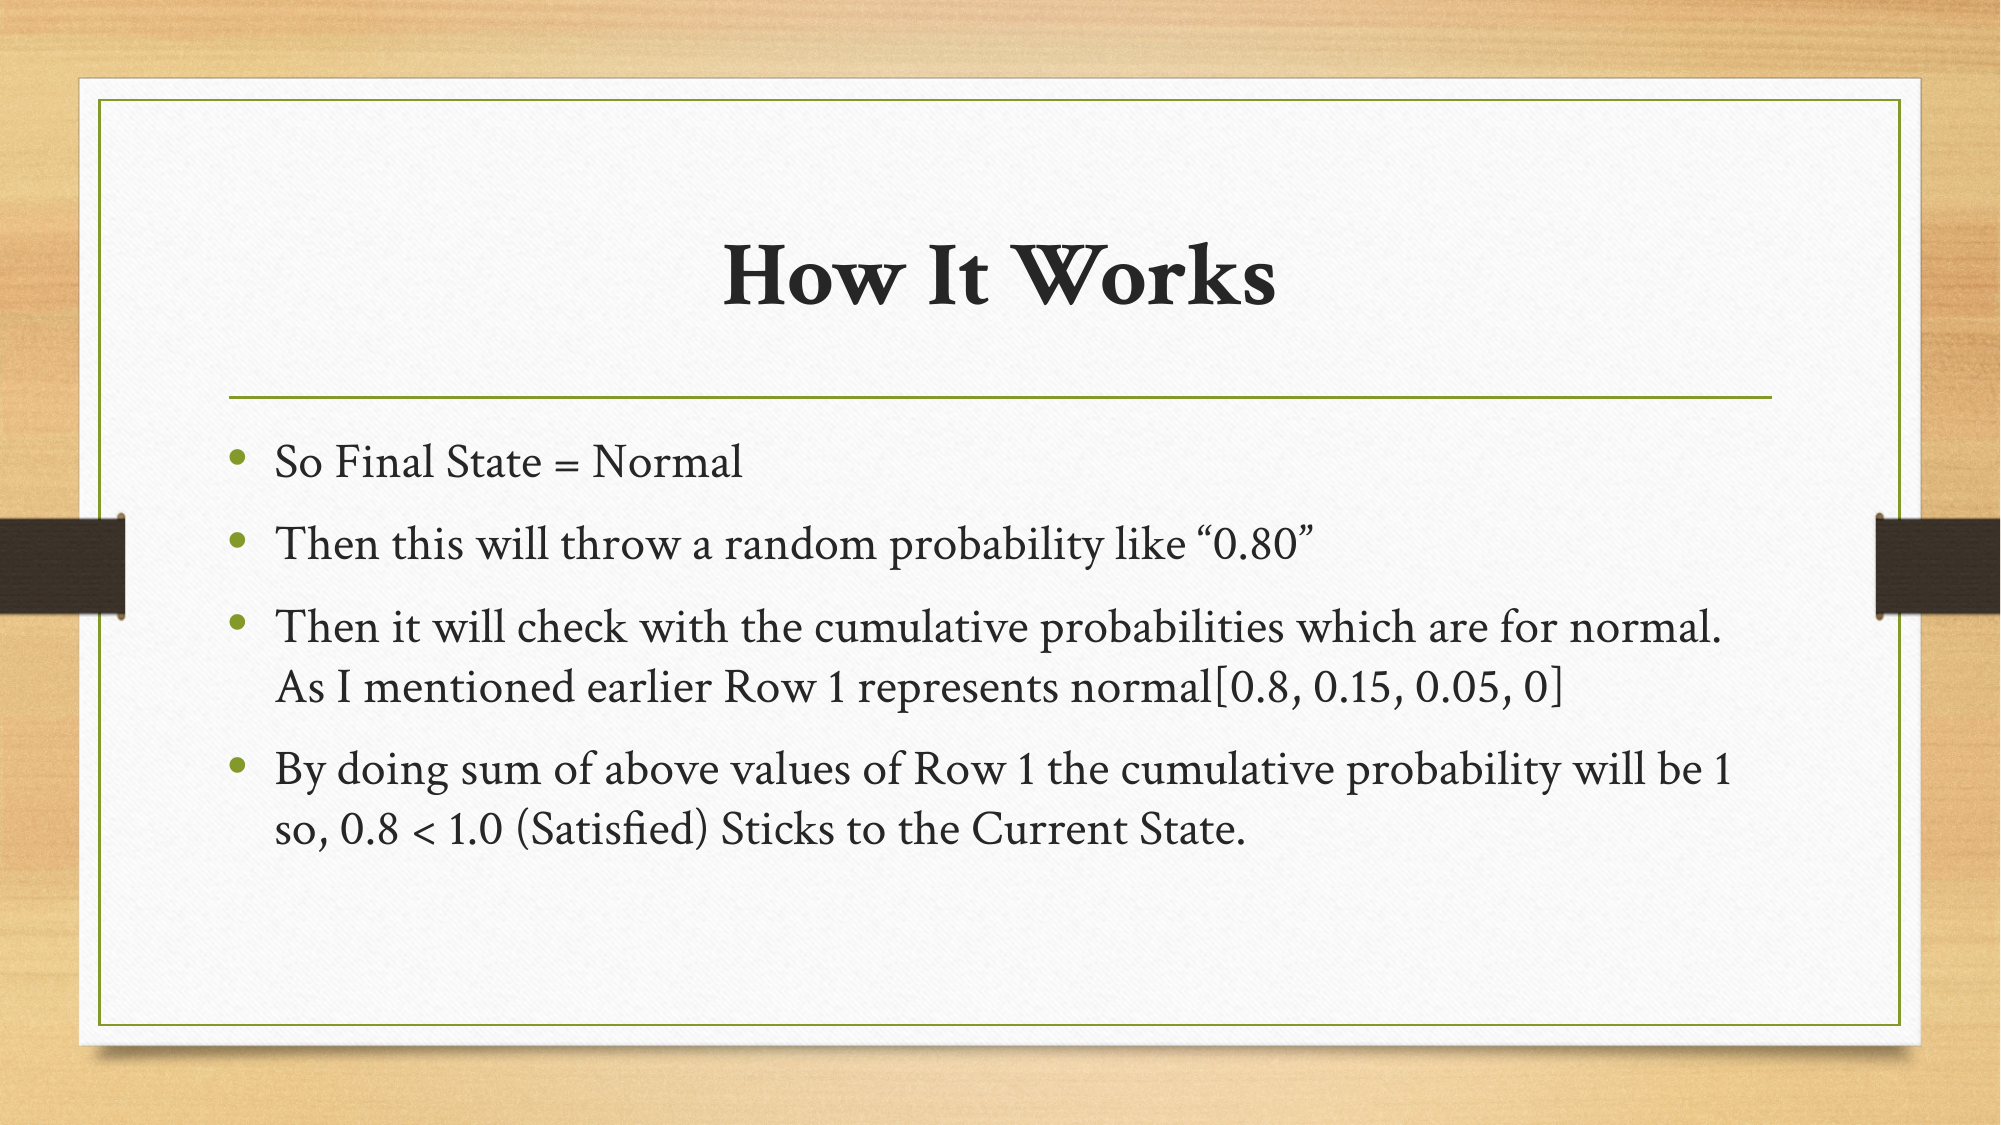

# How It Works
So Final State = Normal
Then this will throw a random probability like “0.80”
Then it will check with the cumulative probabilities which are for normal. As I mentioned earlier Row 1 represents normal[0.8, 0.15, 0.05, 0]
By doing sum of above values of Row 1 the cumulative probability will be 1 so, 0.8 < 1.0 (Satisfied) Sticks to the Current State.